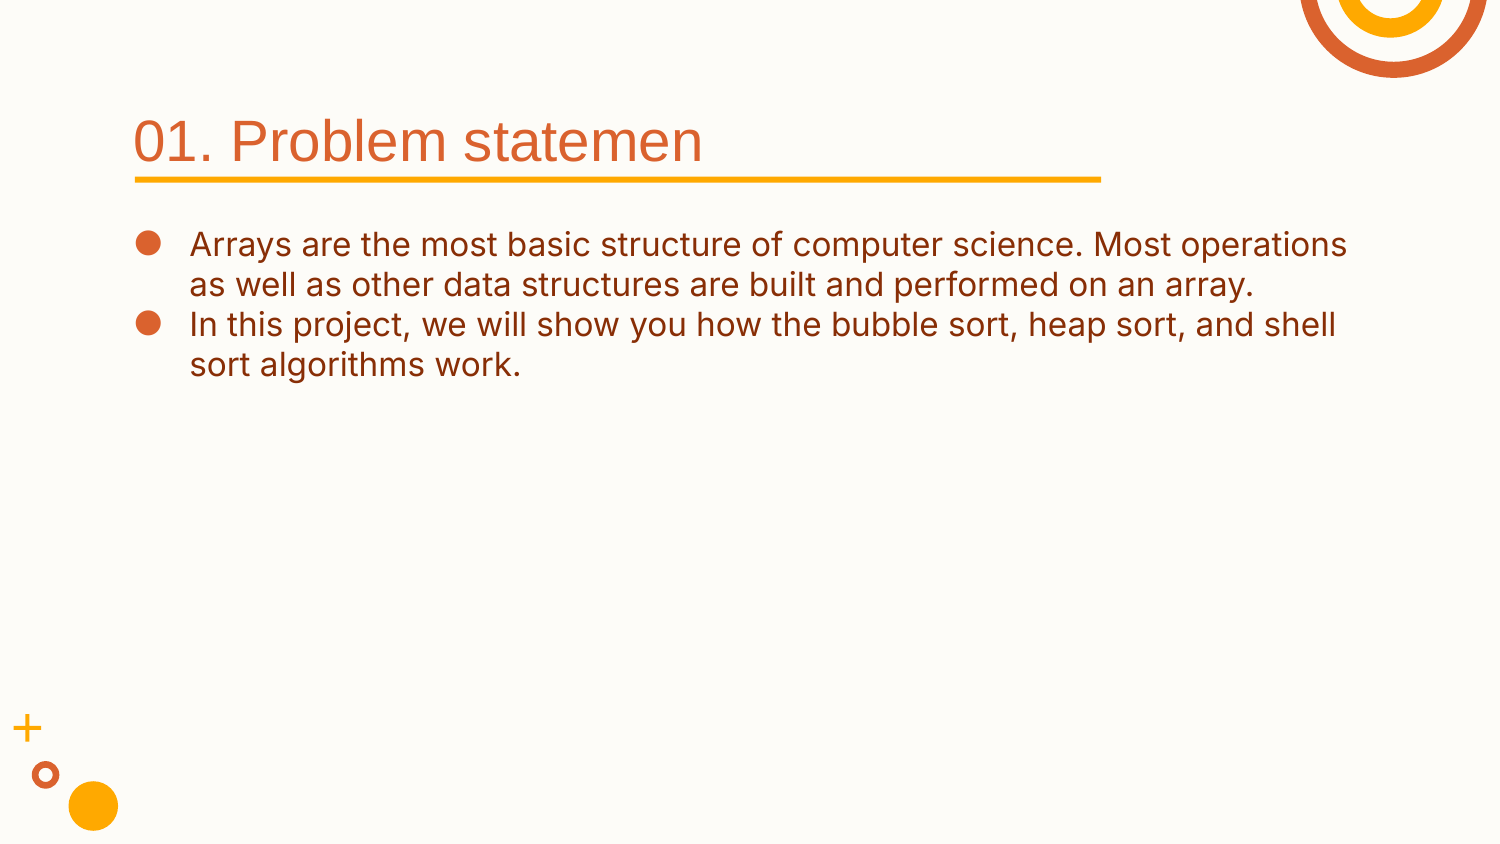

# 01. Problem statemen

Arrays are the most basic structure of computer science. Most operations as well as other data structures are built and performed on an array.
In this project, we will show you how the bubble sort, heap sort, and shell sort algorithms work.